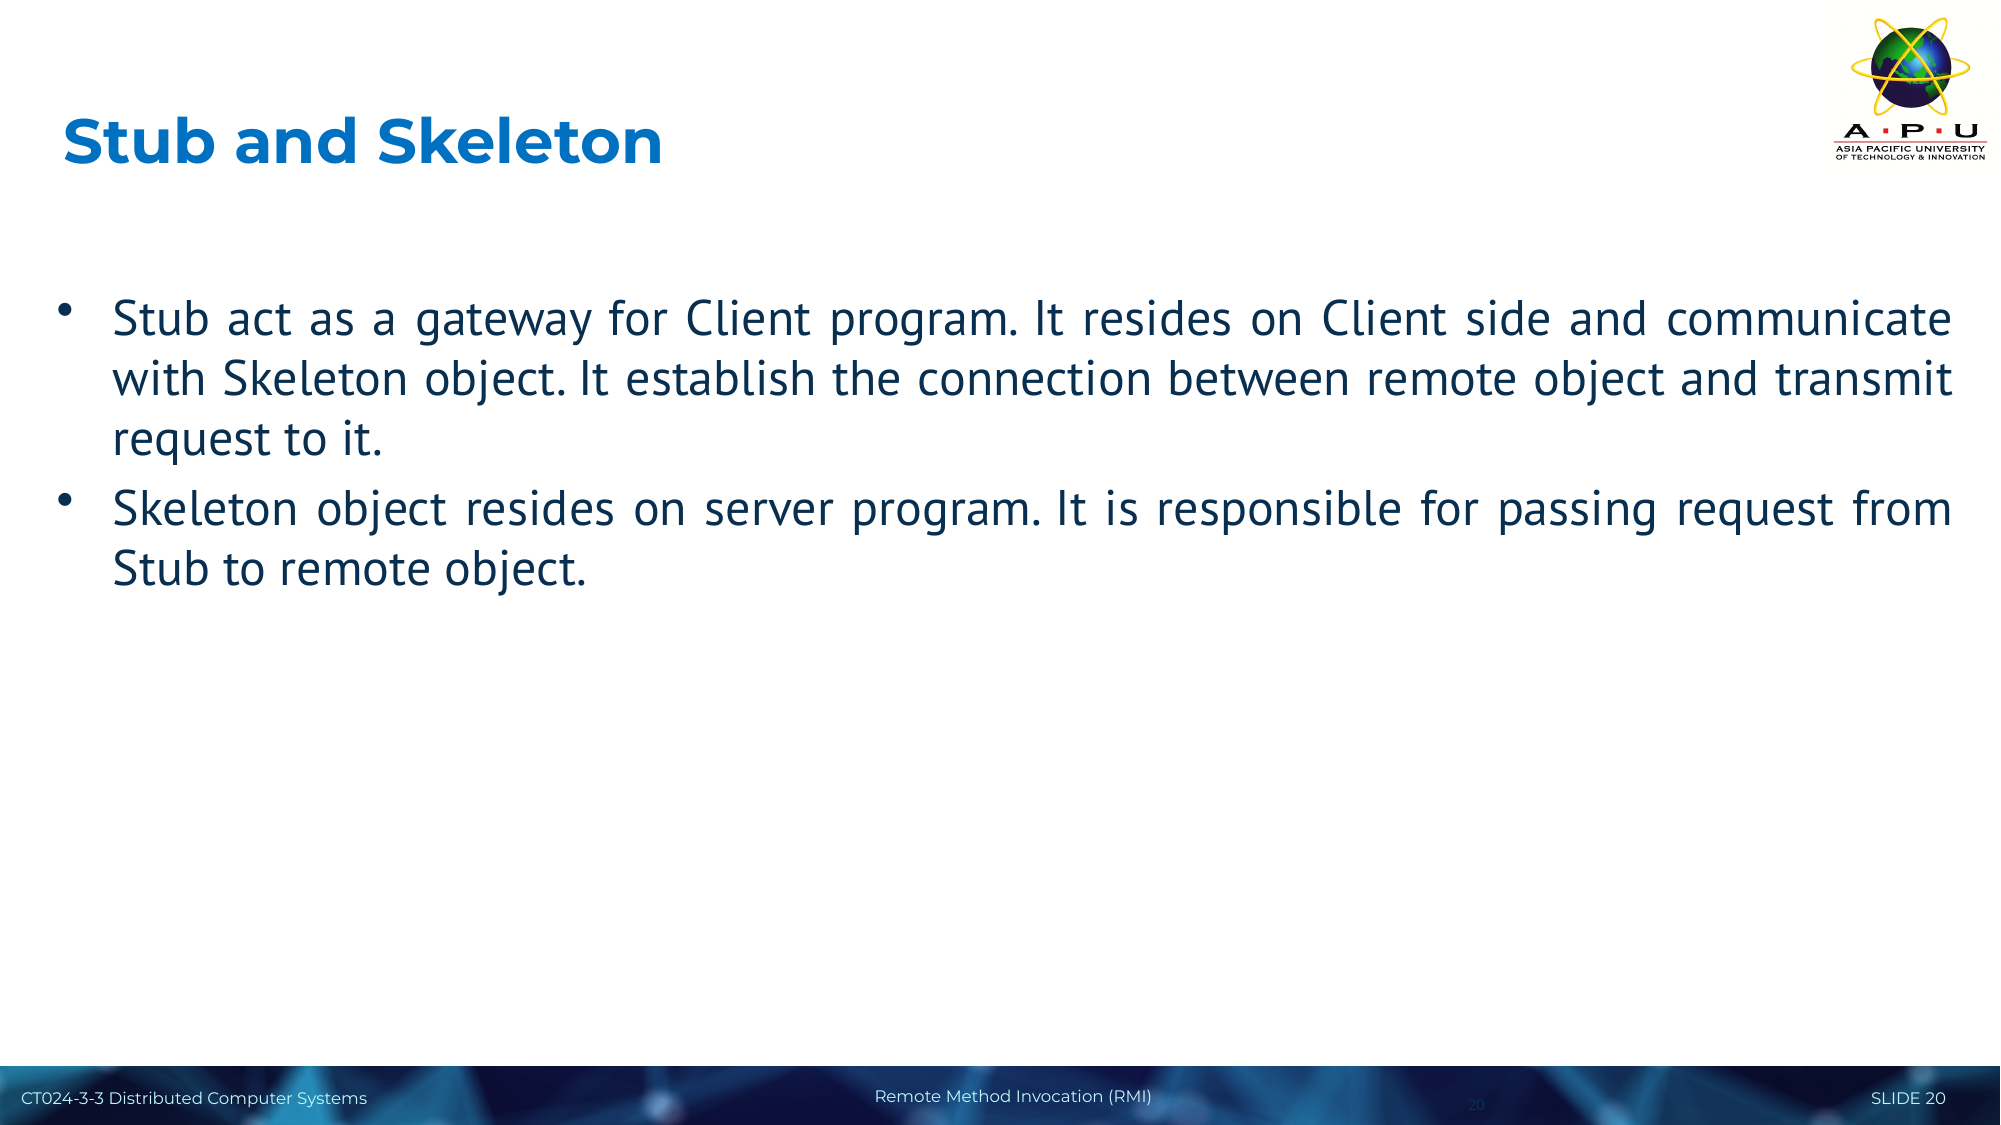

# Stub and Skeleton
Stub act as a gateway for Client program. It resides on Client side and communicate with Skeleton object. It establish the connection between remote object and transmit request to it.
Skeleton object resides on server program. It is responsible for passing request from Stub to remote object.
20